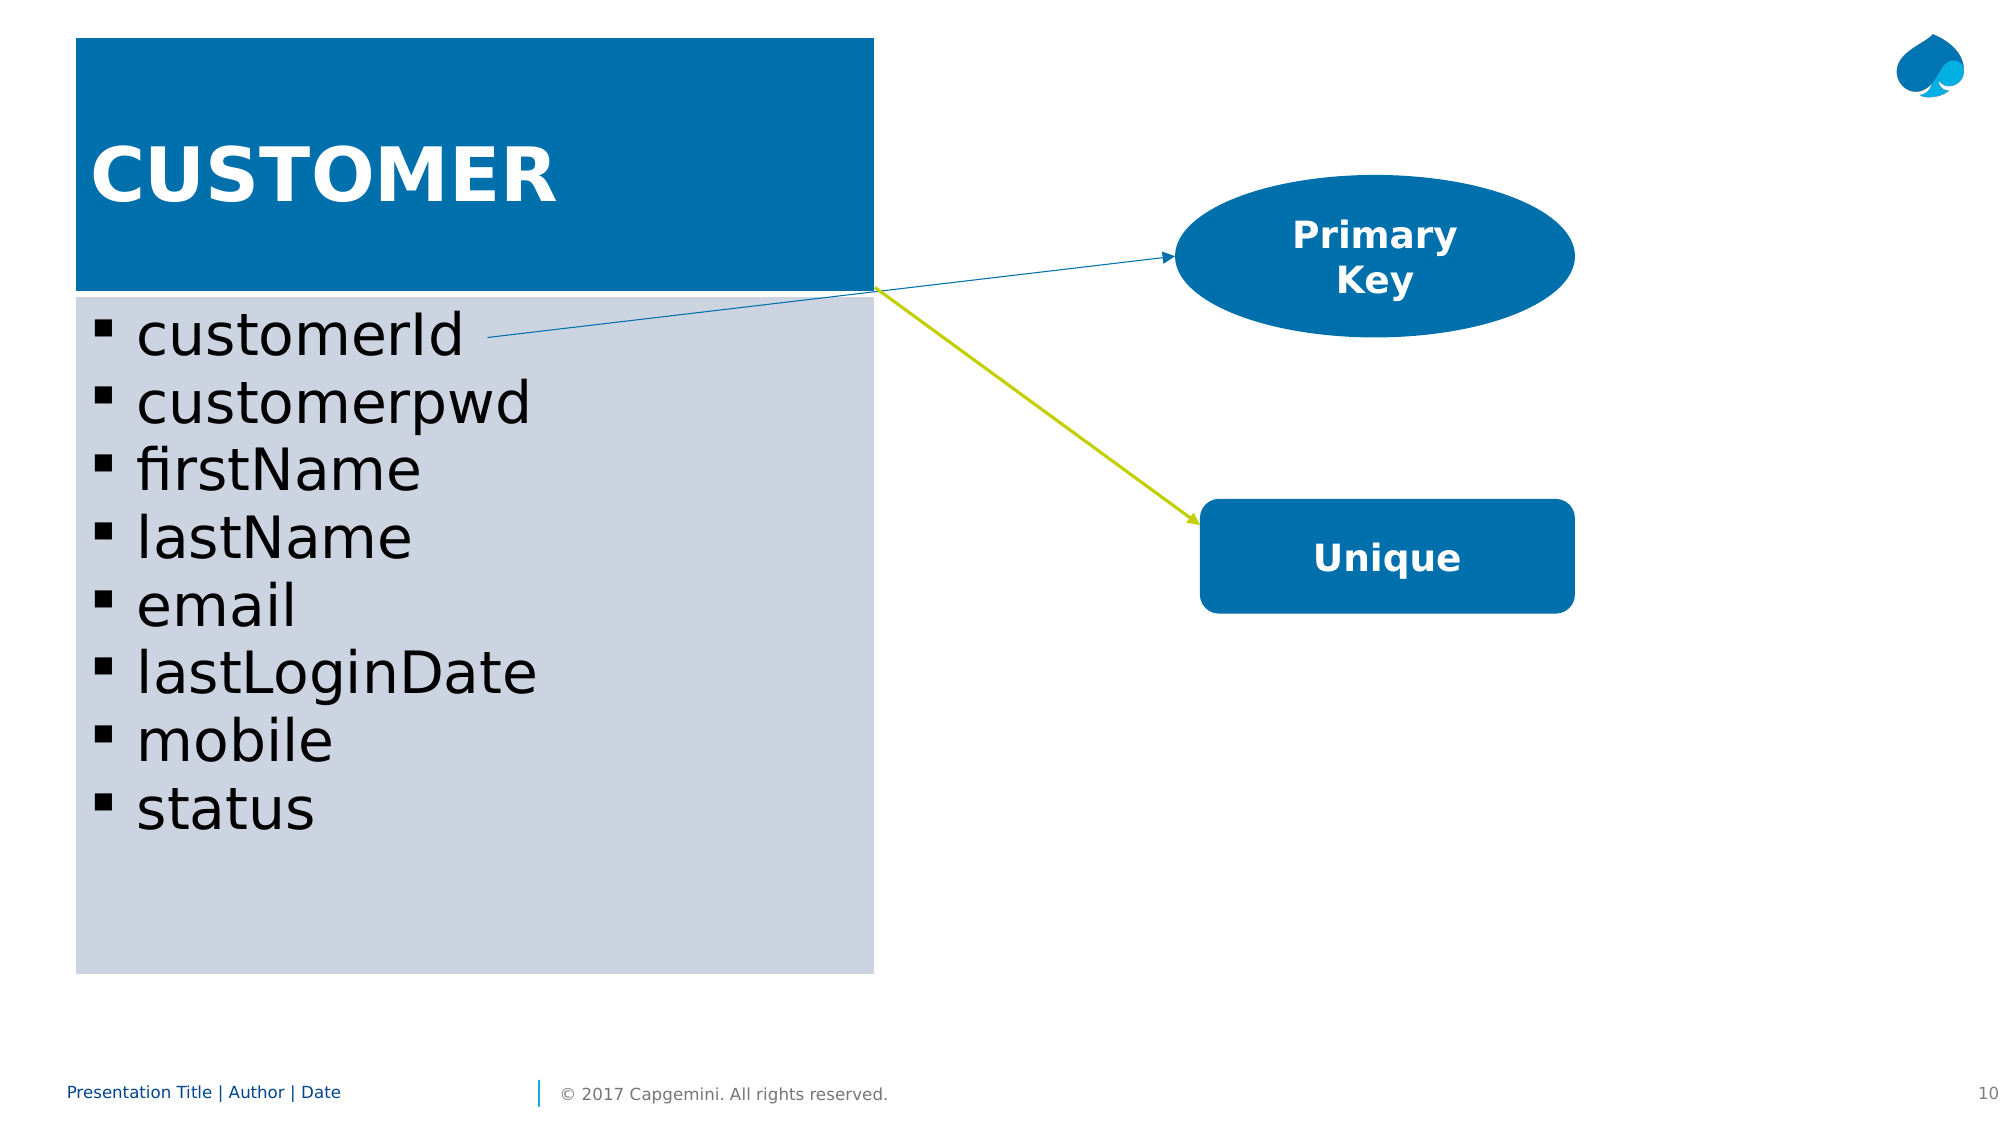

| CUSTOMER |
| --- |
| customerId customerpwd firstName lastName email lastLoginDate mobile status |
Primary Key
Unique